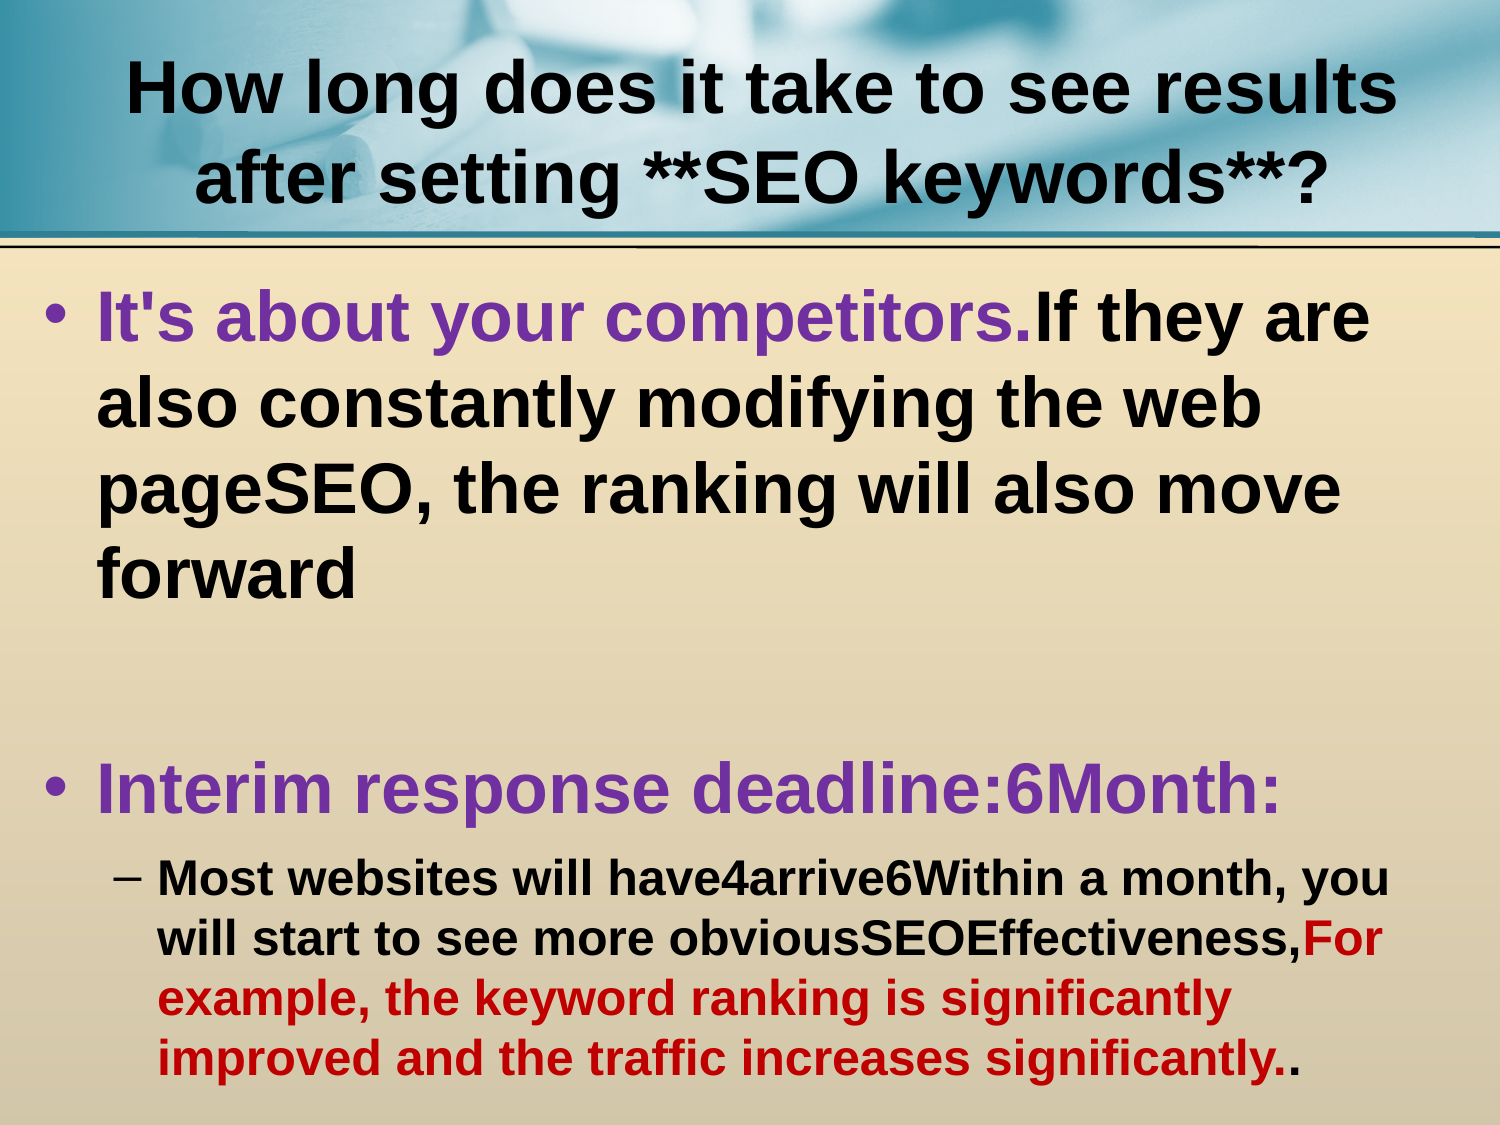

# How long does it take to see results after setting **SEO keywords**?
It's about your competitors.If they are also constantly modifying the web pageSEO, the ranking will also move forward

Interim response deadline:6Month:
Most websites will have4arrive6Within a month, you will start to see more obviousSEOEffectiveness,For example, the keyword ranking is significantly improved and the traffic increases significantly..